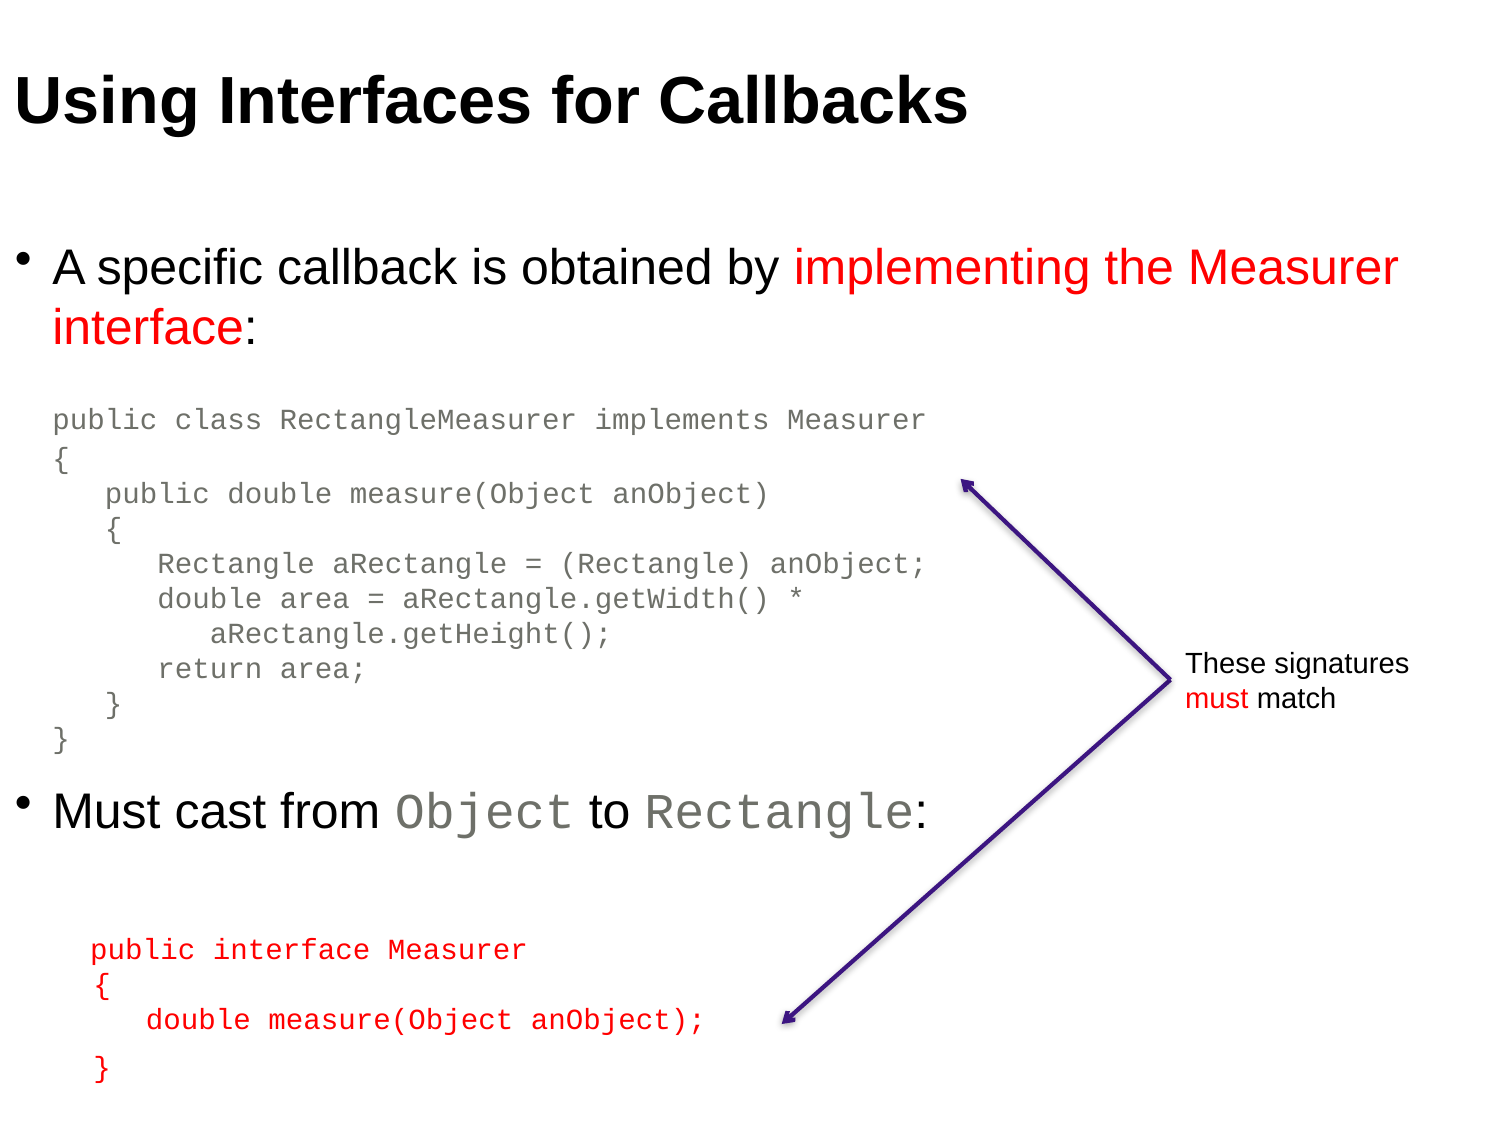

Using Interfaces for Callbacks
A specific callback is obtained by implementing the Measurer interface:
	public class RectangleMeasurer implements Measurer
{
   public double measure(Object anObject)
   {
      Rectangle aRectangle = (Rectangle) anObject;
      double area = aRectangle.getWidth() *
         aRectangle.getHeight();
      return area;
   }
}
Must cast from Object to Rectangle:

These signatures
must match
 public interface Measurer
 {
    double measure(Object anObject);
 }